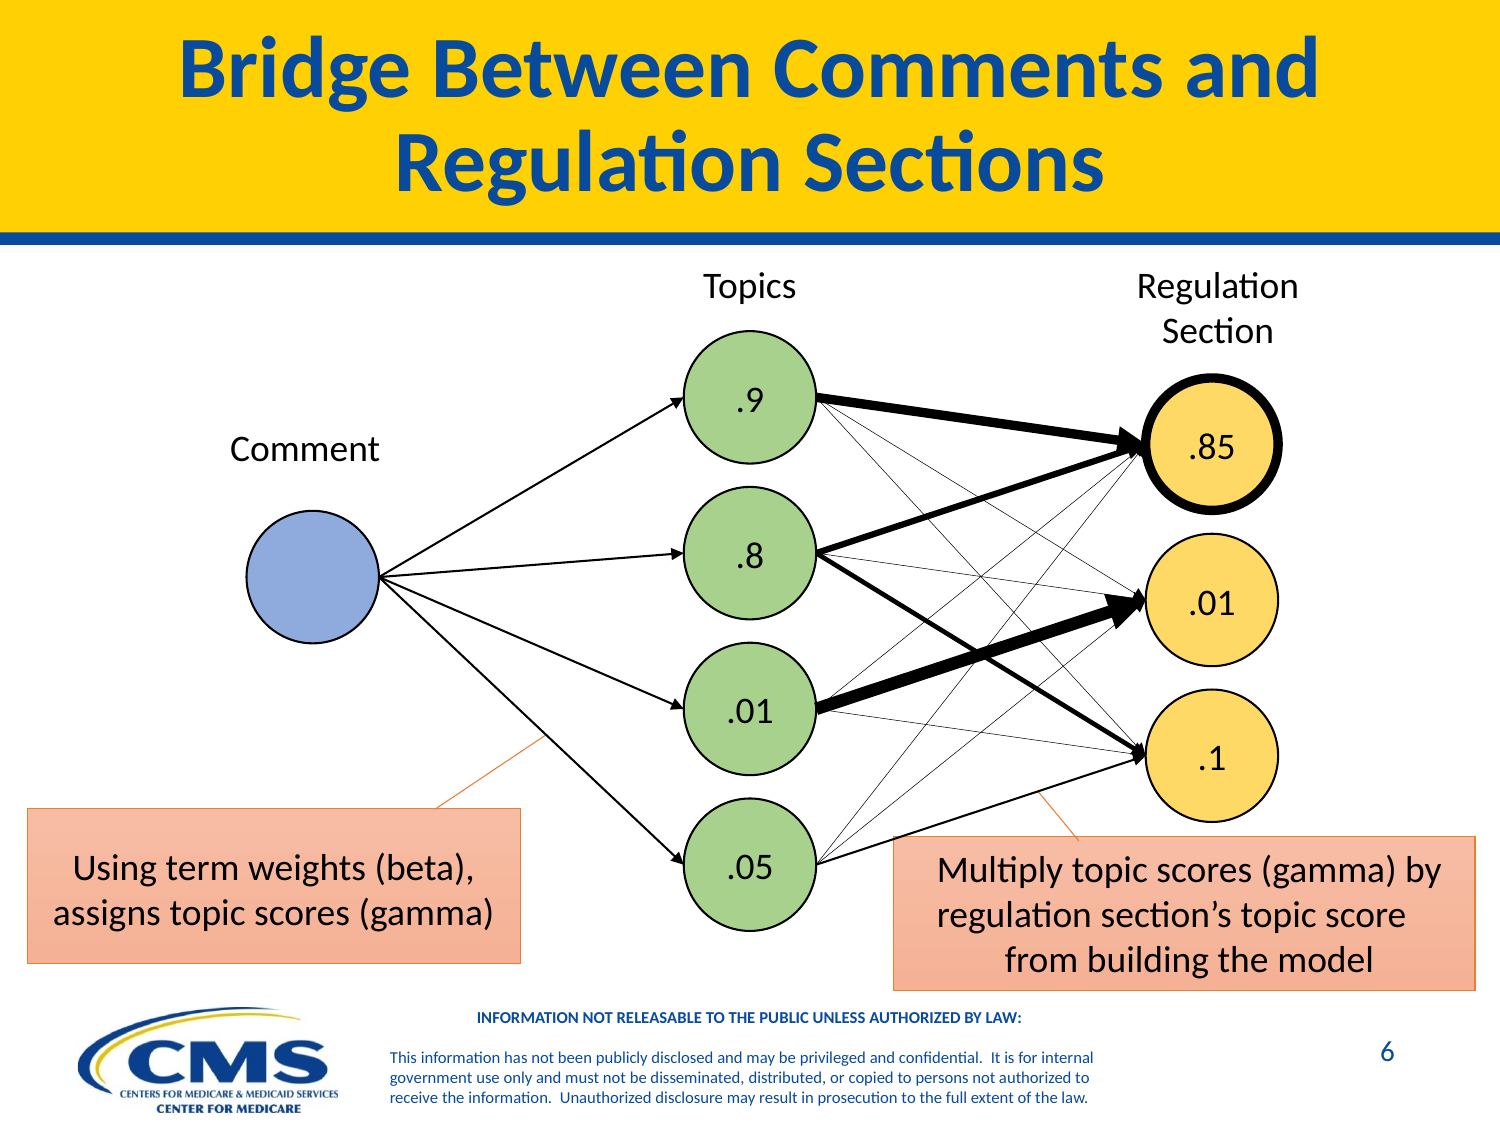

# Bridge Between Comments and Regulation Sections
Topics
Regulation
Section
.9
.85
Comment
.8

.01
.01
.1
.05

Using term weights (beta),
assigns topic scores (gamma)

Multiply topic scores (gamma) by
regulation section’s topic score
from building the model